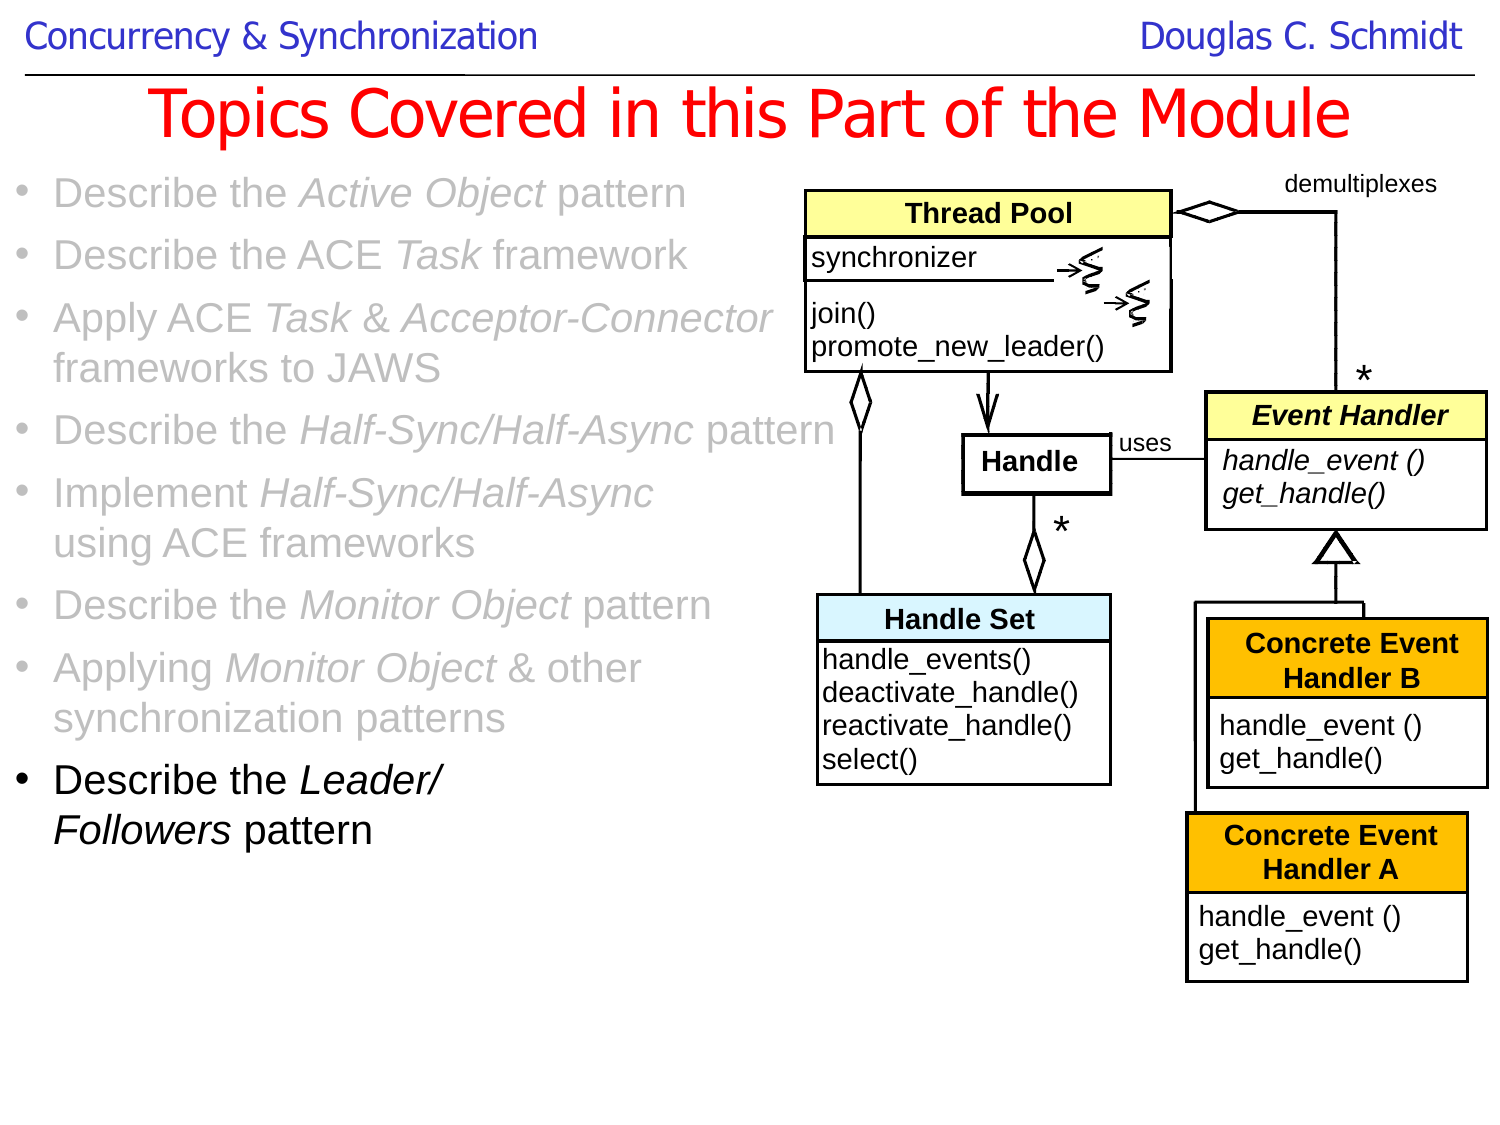

# Topics Covered in this Part of the Module
Describe the Active Object pattern
Describe the ACE Task framework
Apply ACE Task & Acceptor-Connector
frameworks to JAWS
Describe the Half-Sync/Half-Async pattern
Implement Half-Sync/Half-Async
using ACE frameworks
Describe the Monitor Object pattern
Applying Monitor Object & other
synchronization patterns
Describe the Leader/
Followers pattern
demultiplexes
Thread Pool

synchronizer

join()
promote_new_leader()

*

Event Handler

uses

handle_event ()
get_handle()

Handle

*

Handle Set

handle_events()
deactivate_handle()
reactivate_handle()
select()

Concrete Event Handler B

handle_event ()
get_handle()
Concrete Event Handler A

handle_event ()
get_handle()